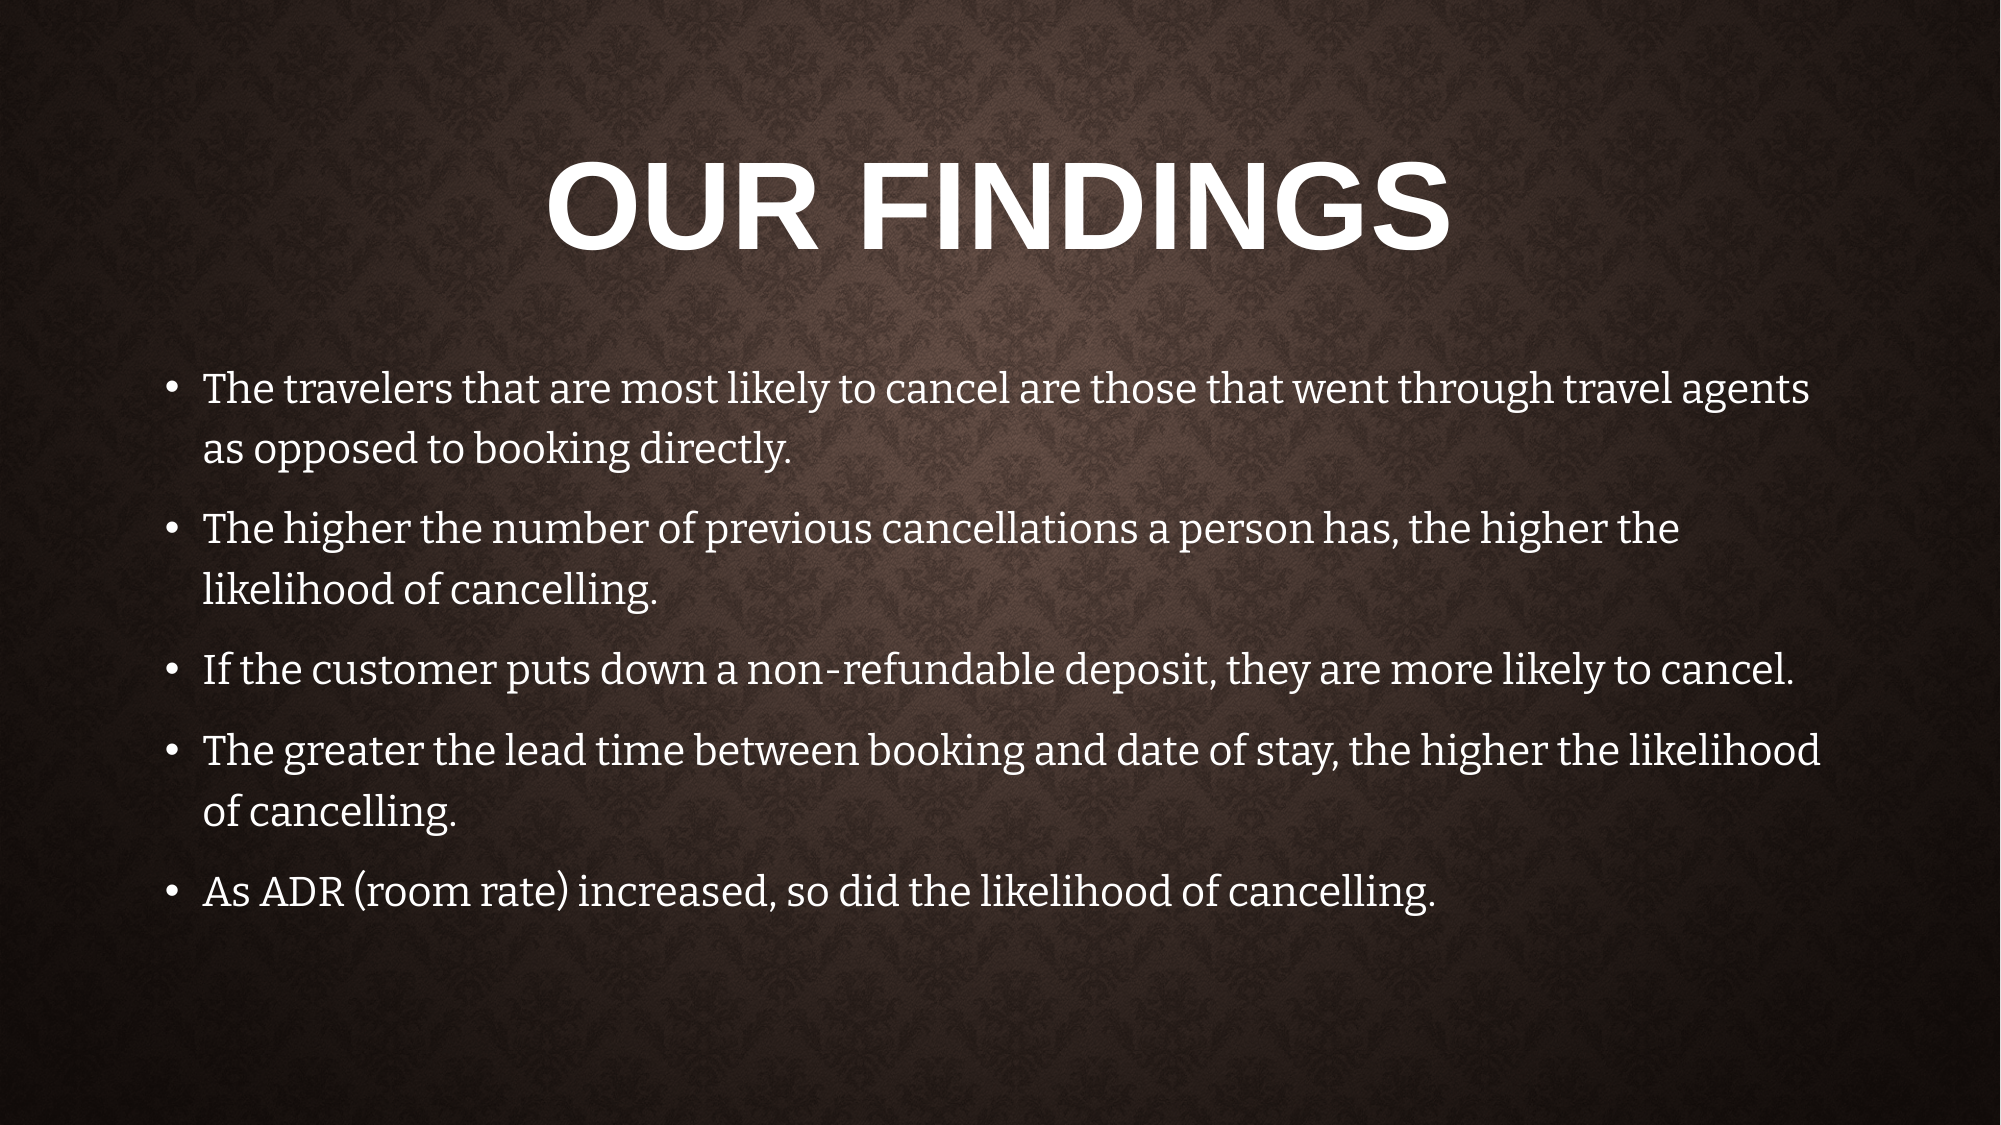

# OUR FINDINGS
The travelers that are most likely to cancel are those that went through travel agents as opposed to booking directly.
The higher the number of previous cancellations a person has, the higher the likelihood of cancelling.
If the customer puts down a non-refundable deposit, they are more likely to cancel.
The greater the lead time between booking and date of stay, the higher the likelihood of cancelling.
As ADR (room rate) increased, so did the likelihood of cancelling.